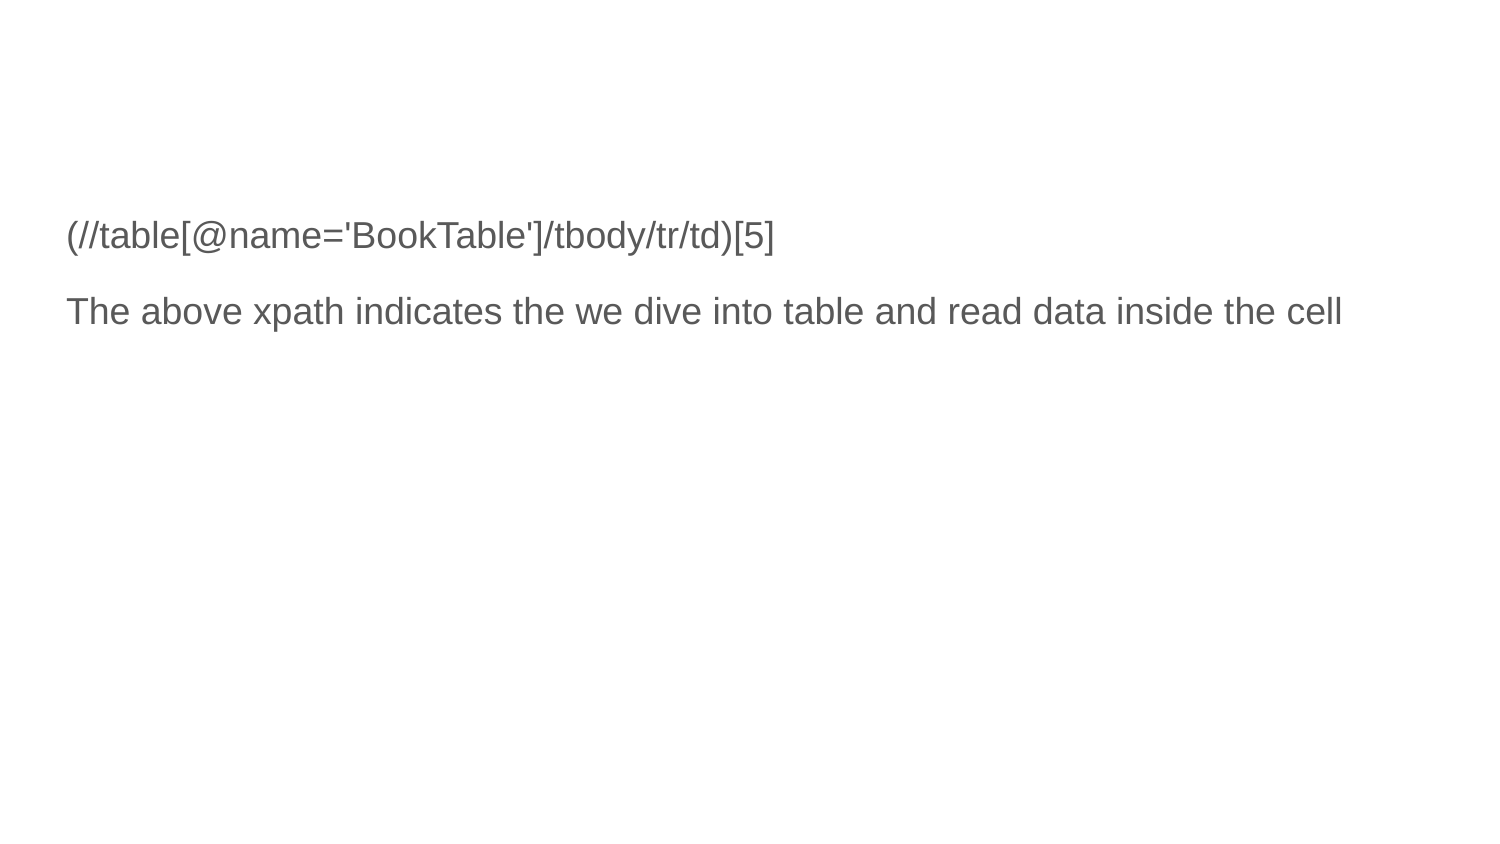

#
(//table[@name='BookTable']/tbody/tr/td)[5]
The above xpath indicates the we dive into table and read data inside the cell